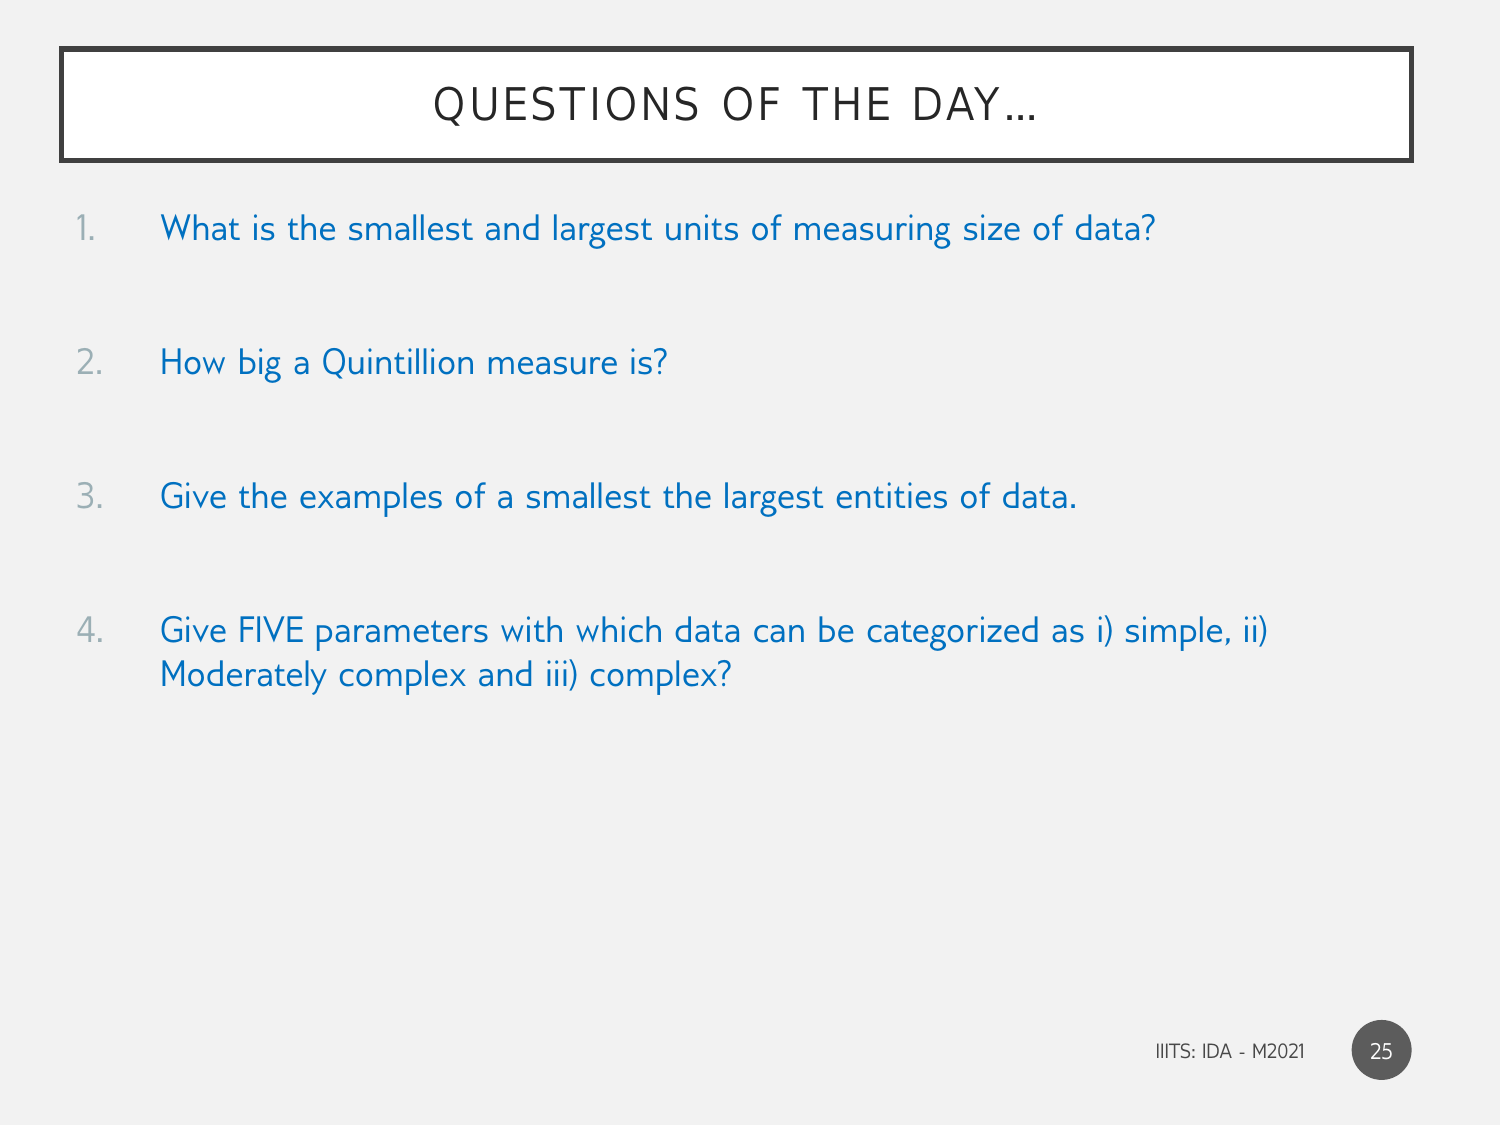

# Questions of the day…
What is the smallest and largest units of measuring size of data?

How big a Quintillion measure is?

Give the examples of a smallest the largest entities of data.

Give FIVE parameters with which data can be categorized as i) simple, ii) Moderately complex and iii) complex?

25
IIITS: IDA - M2021